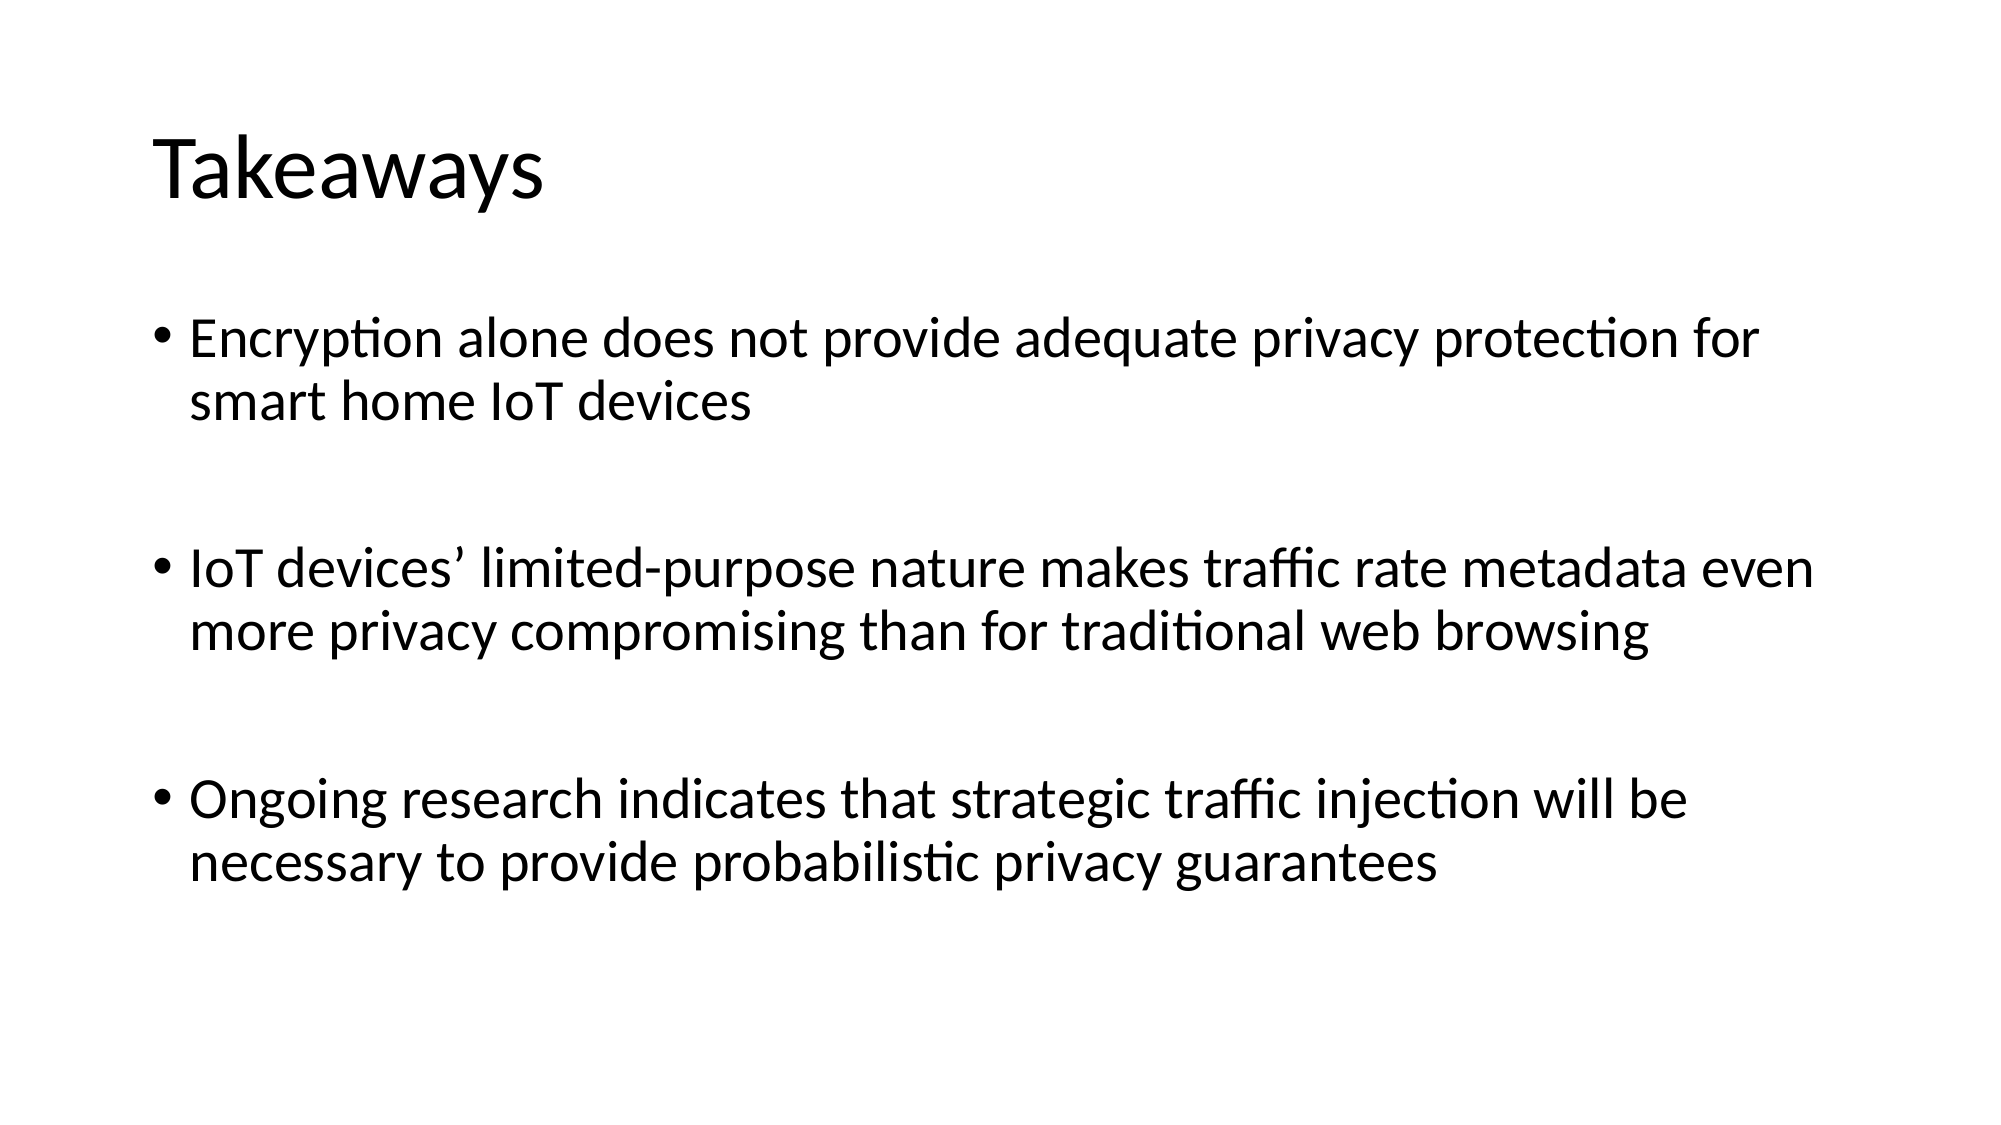

# Takeaways
Encryption alone does not provide adequate privacy protection for smart home IoT devices

IoT devices’ limited-purpose nature makes traffic rate metadata even more privacy compromising than for traditional web browsing

Ongoing research indicates that strategic traffic injection will be necessary to provide probabilistic privacy guarantees